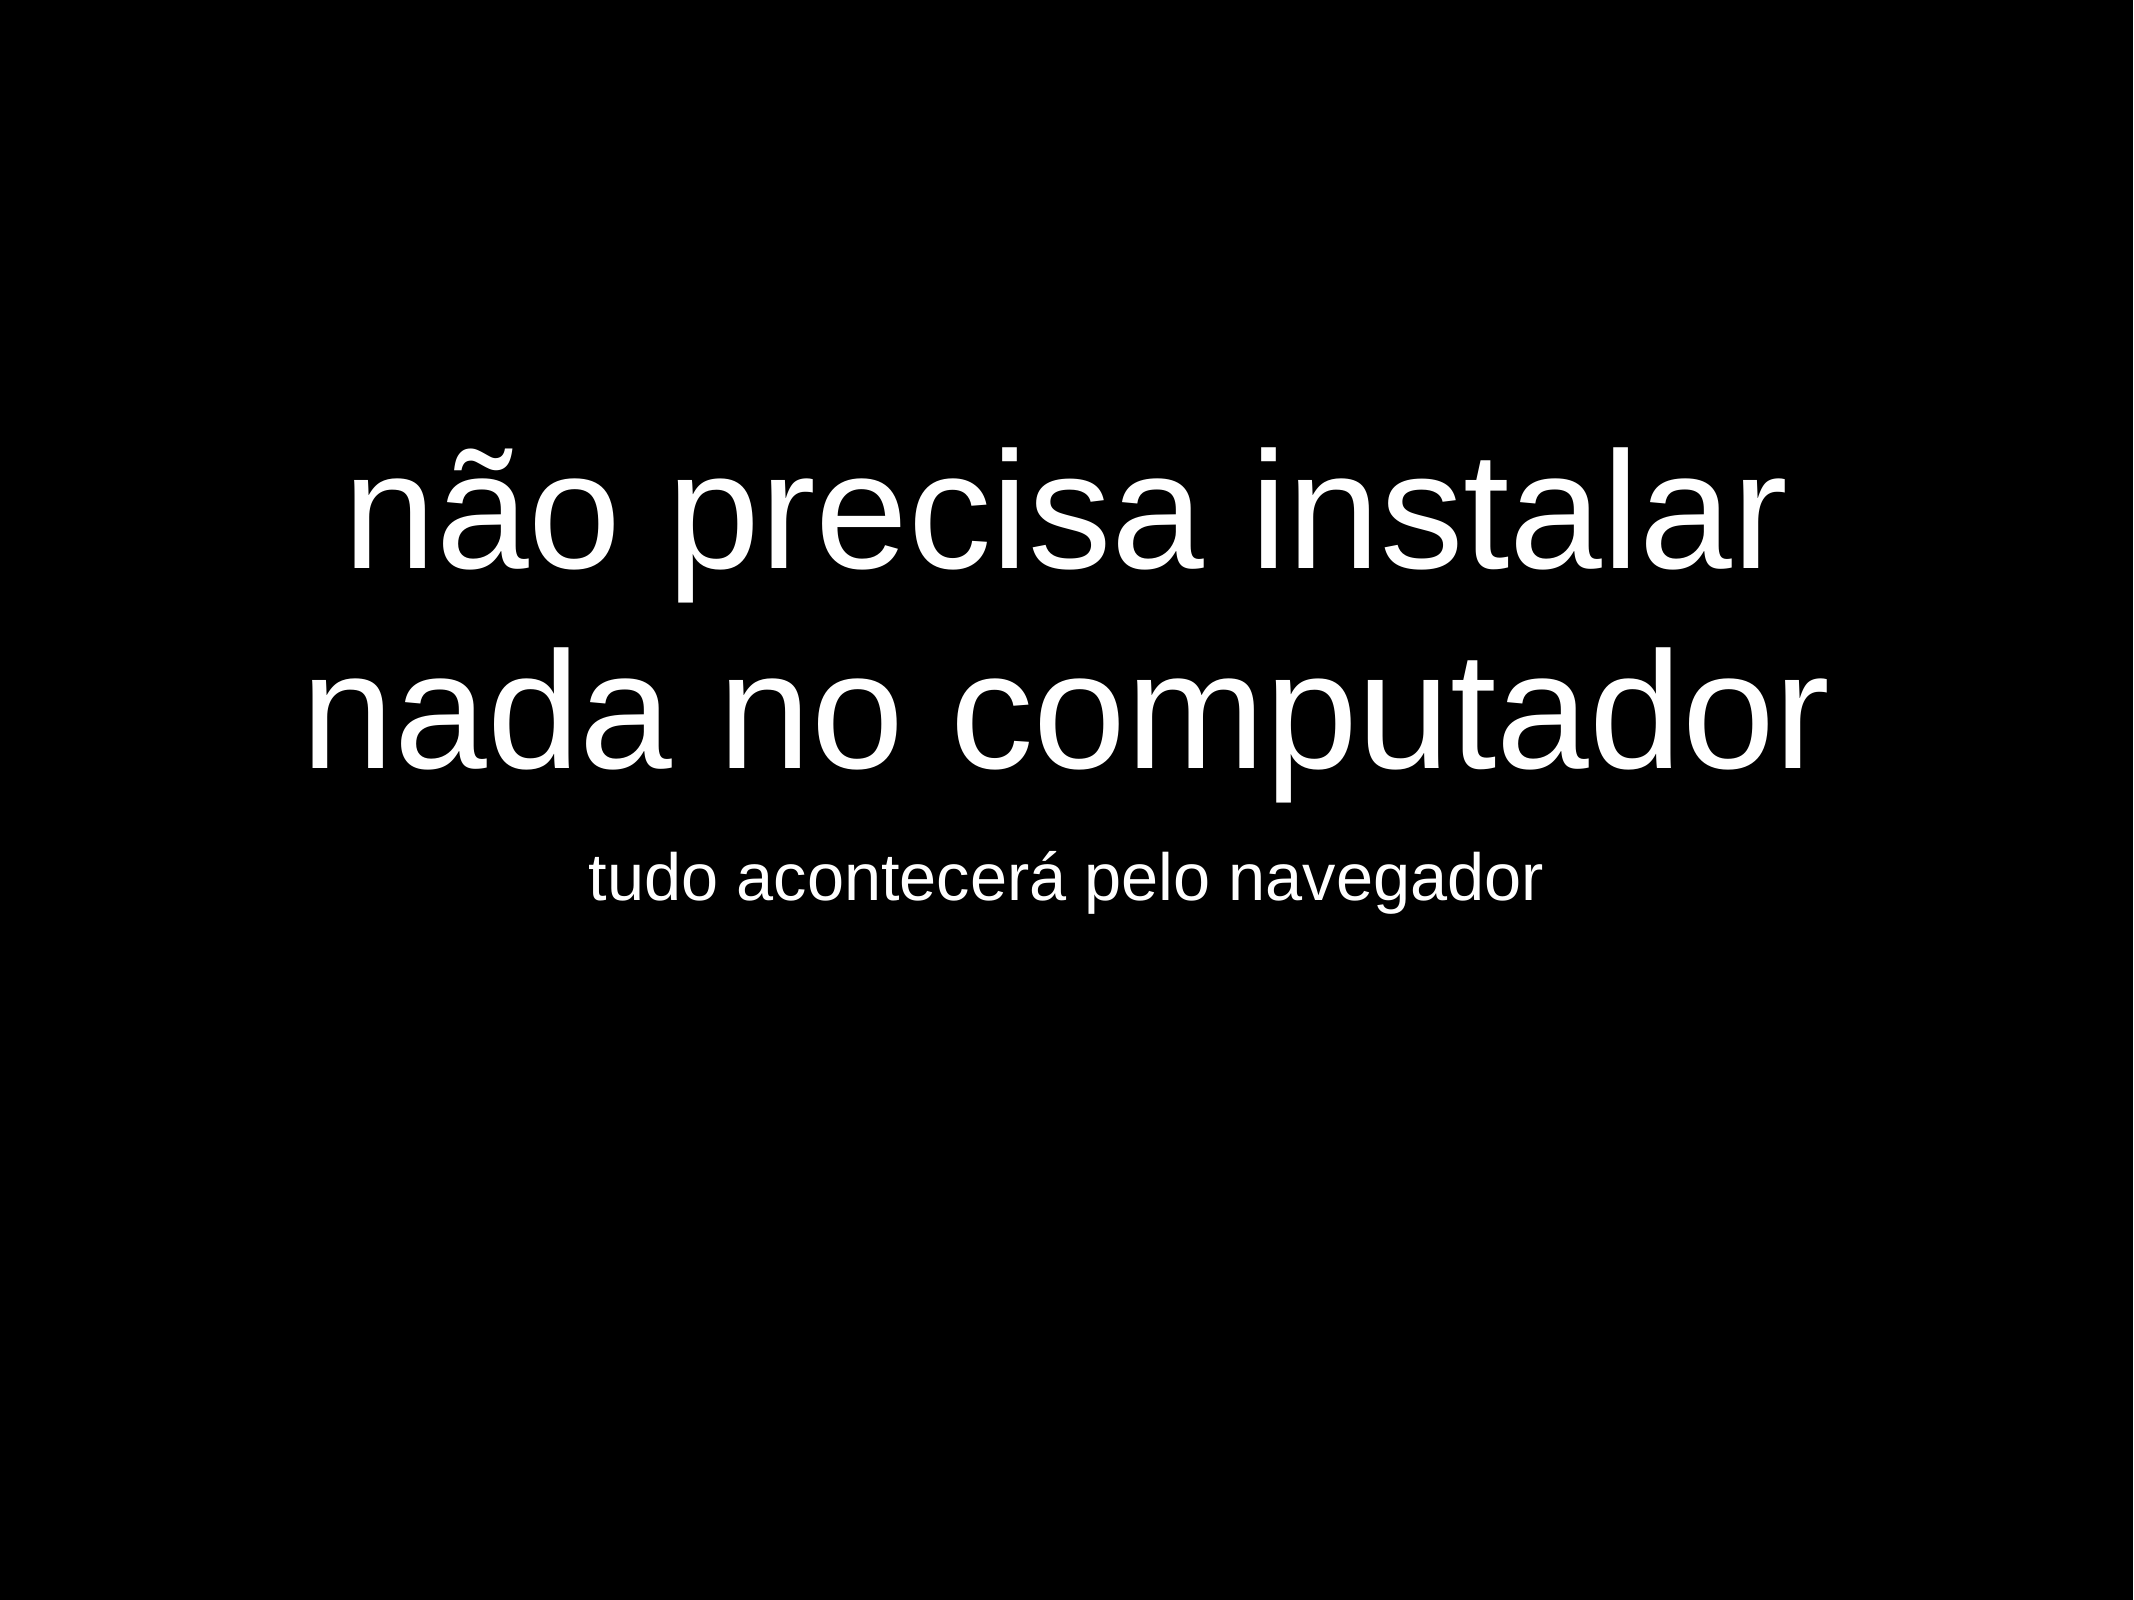

# não precisa instalar nada no computador
tudo acontecerá pelo navegador